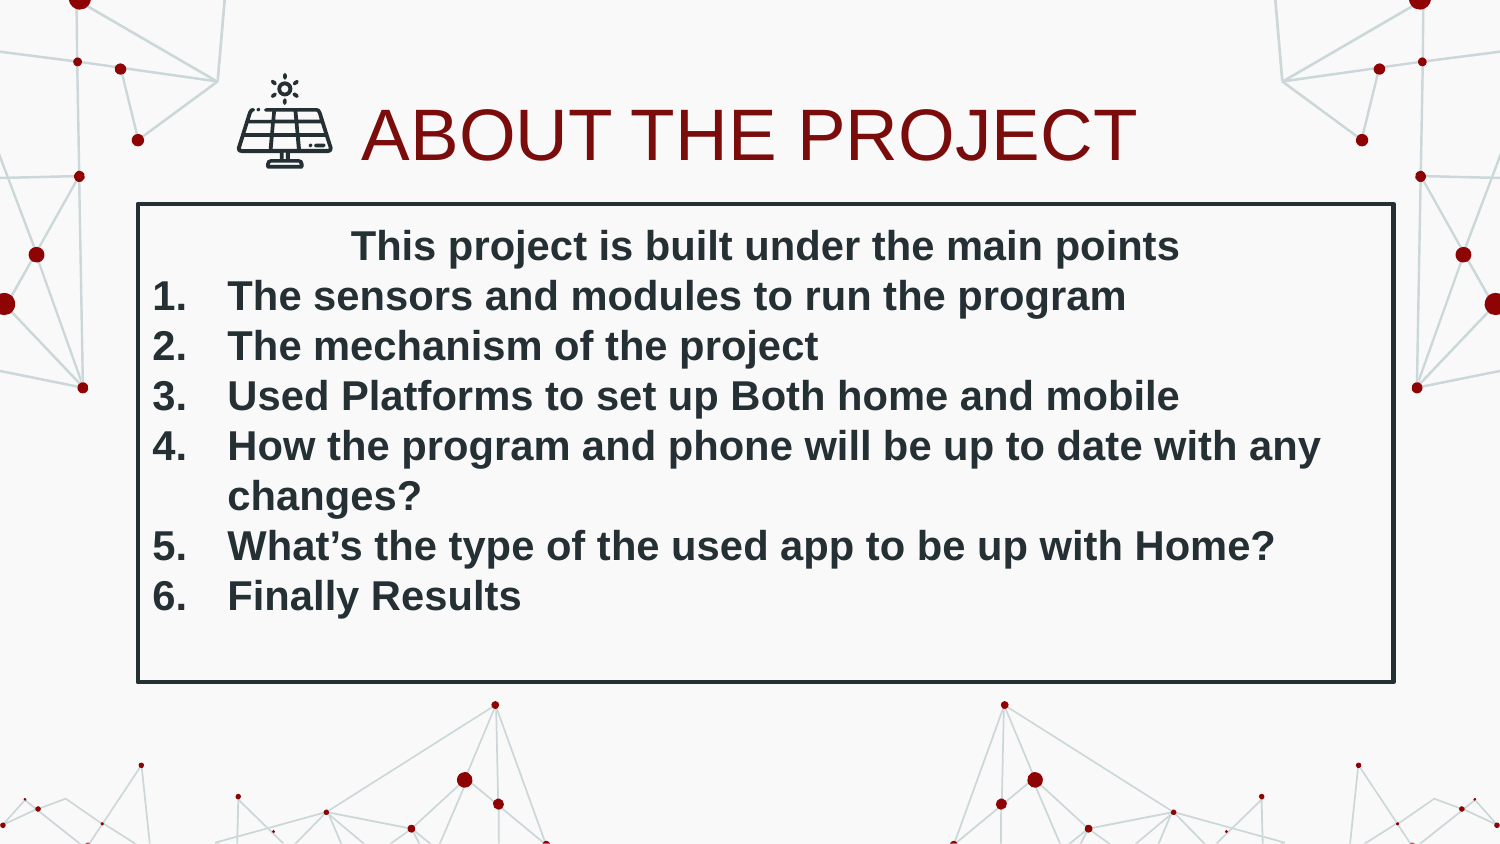

# ABOUT THE PROJECT

This project is built under the main points
The sensors and modules to run the program
The mechanism of the project
Used Platforms to set up Both home and mobile
How the program and phone will be up to date with any changes?
What’s the type of the used app to be up with Home?
Finally Results